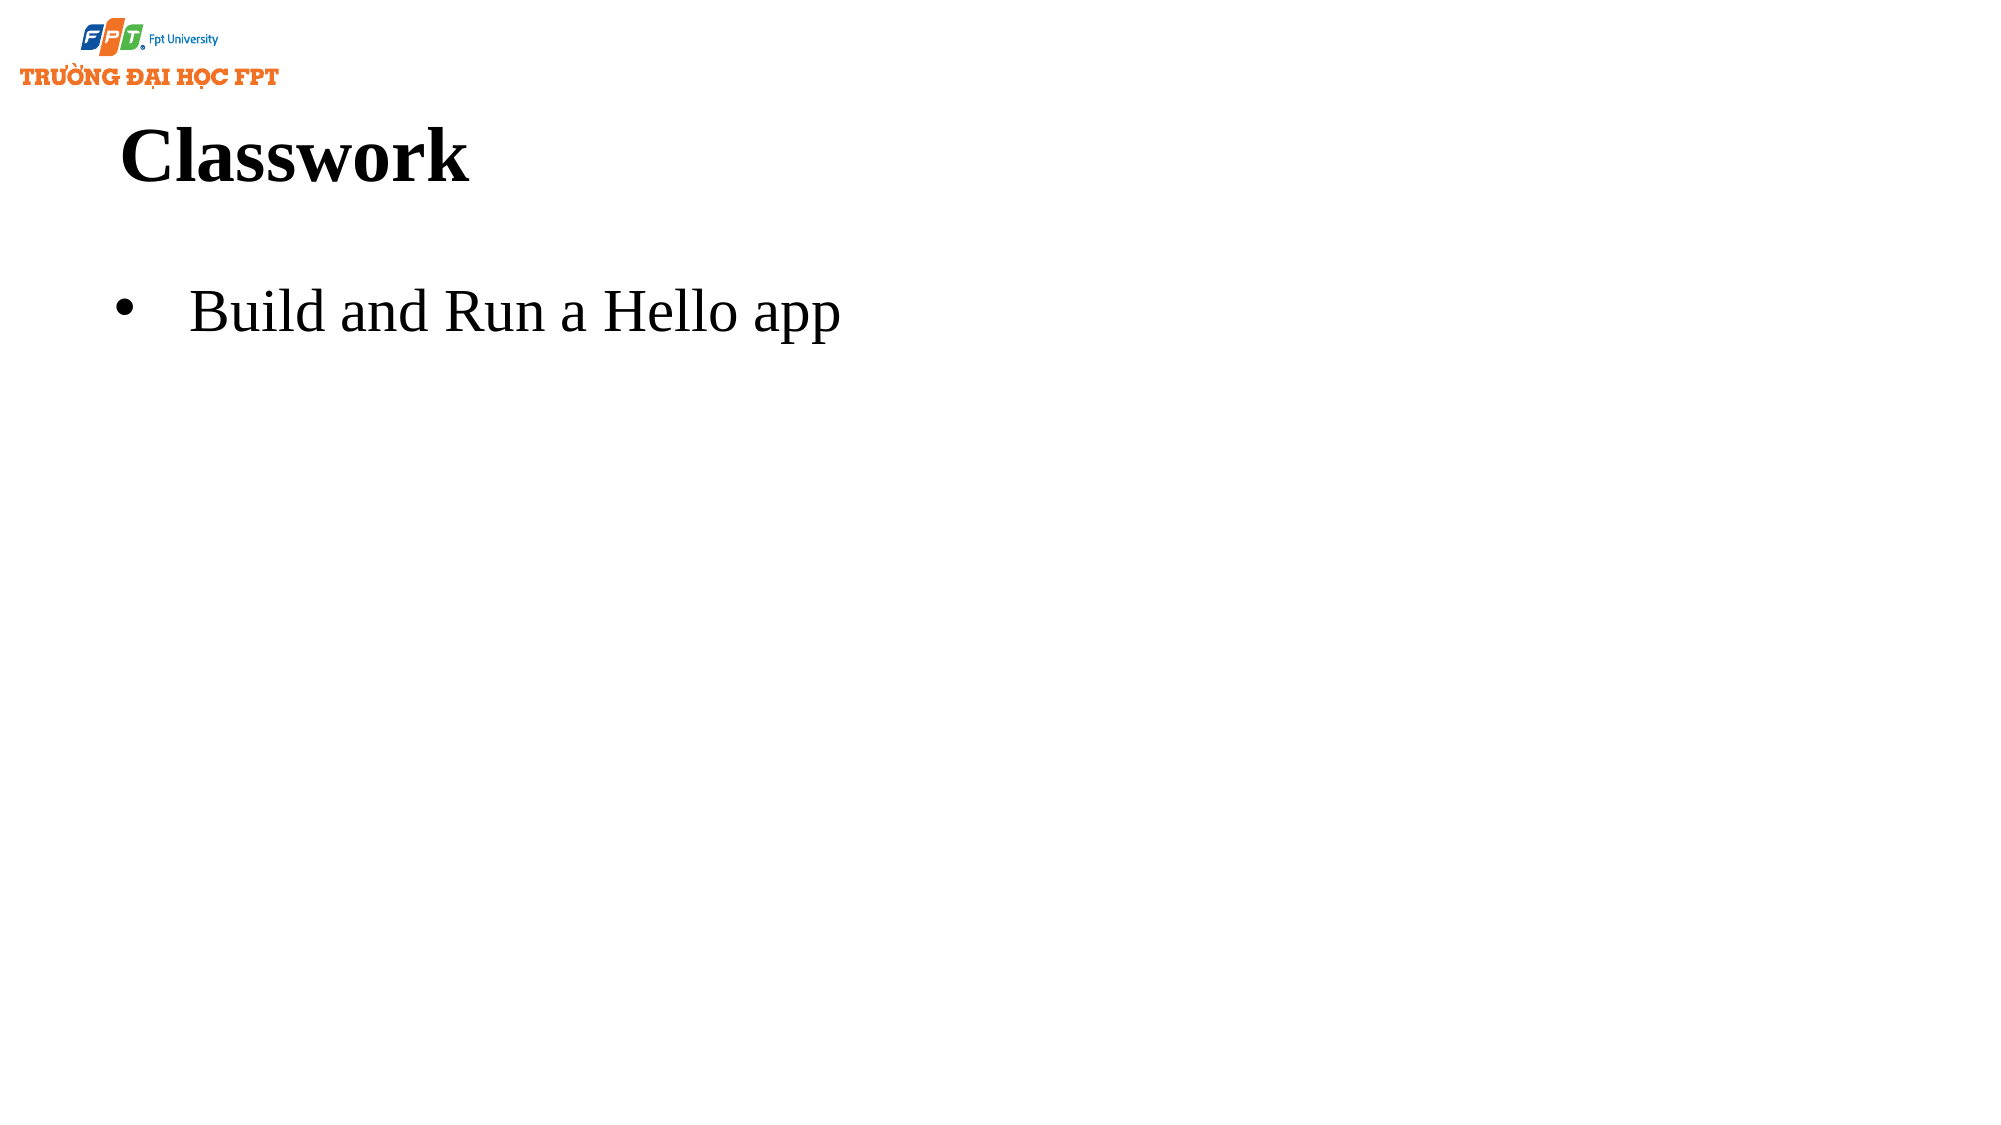

# Classwork
Build and Run a Hello app